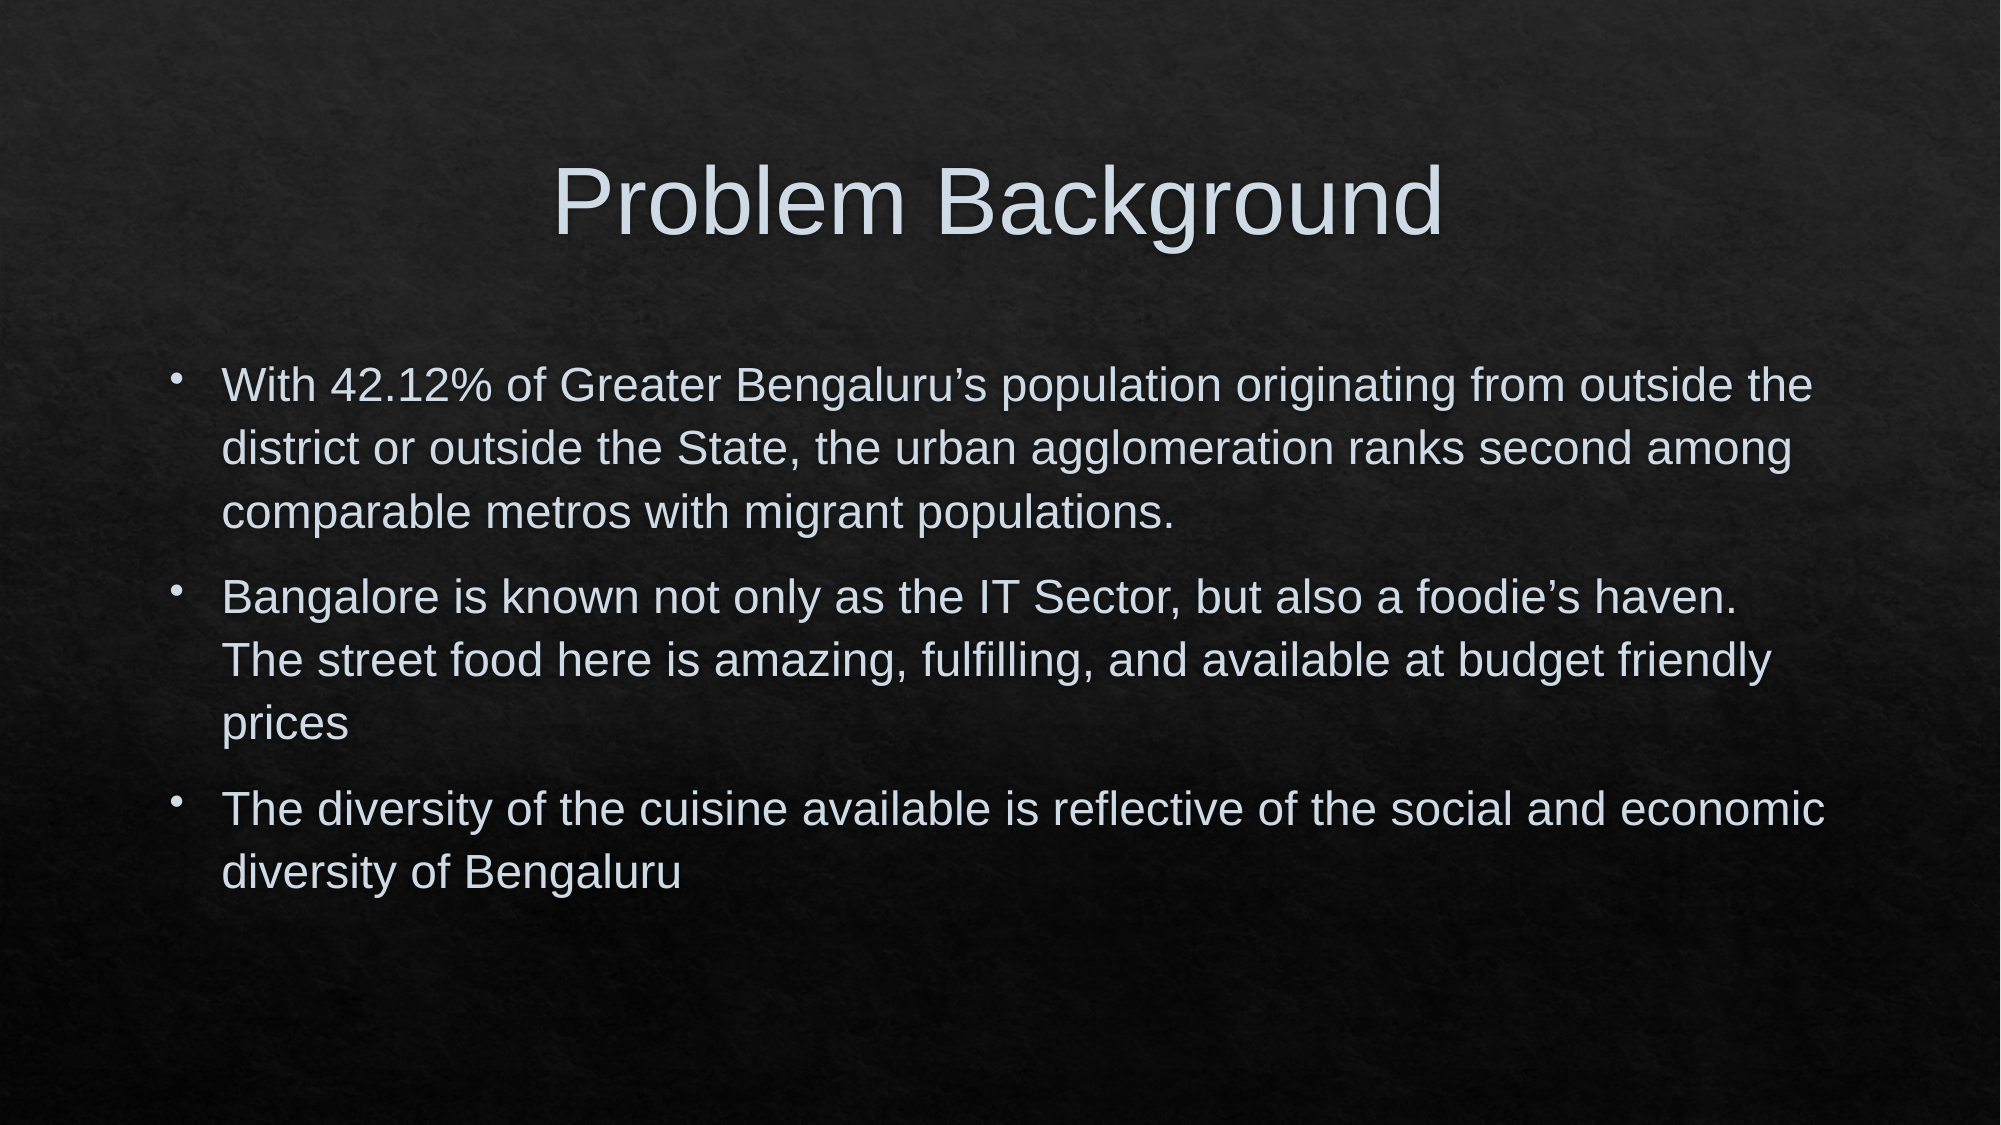

# Problem Background
With 42.12% of Greater Bengaluru’s population originating from outside the district or outside the State, the urban agglomeration ranks second among comparable metros with migrant populations.
Bangalore is known not only as the IT Sector, but also a foodie’s haven. The street food here is amazing, fulfilling, and available at budget friendly prices
The diversity of the cuisine available is reflective of the social and economic diversity of Bengaluru